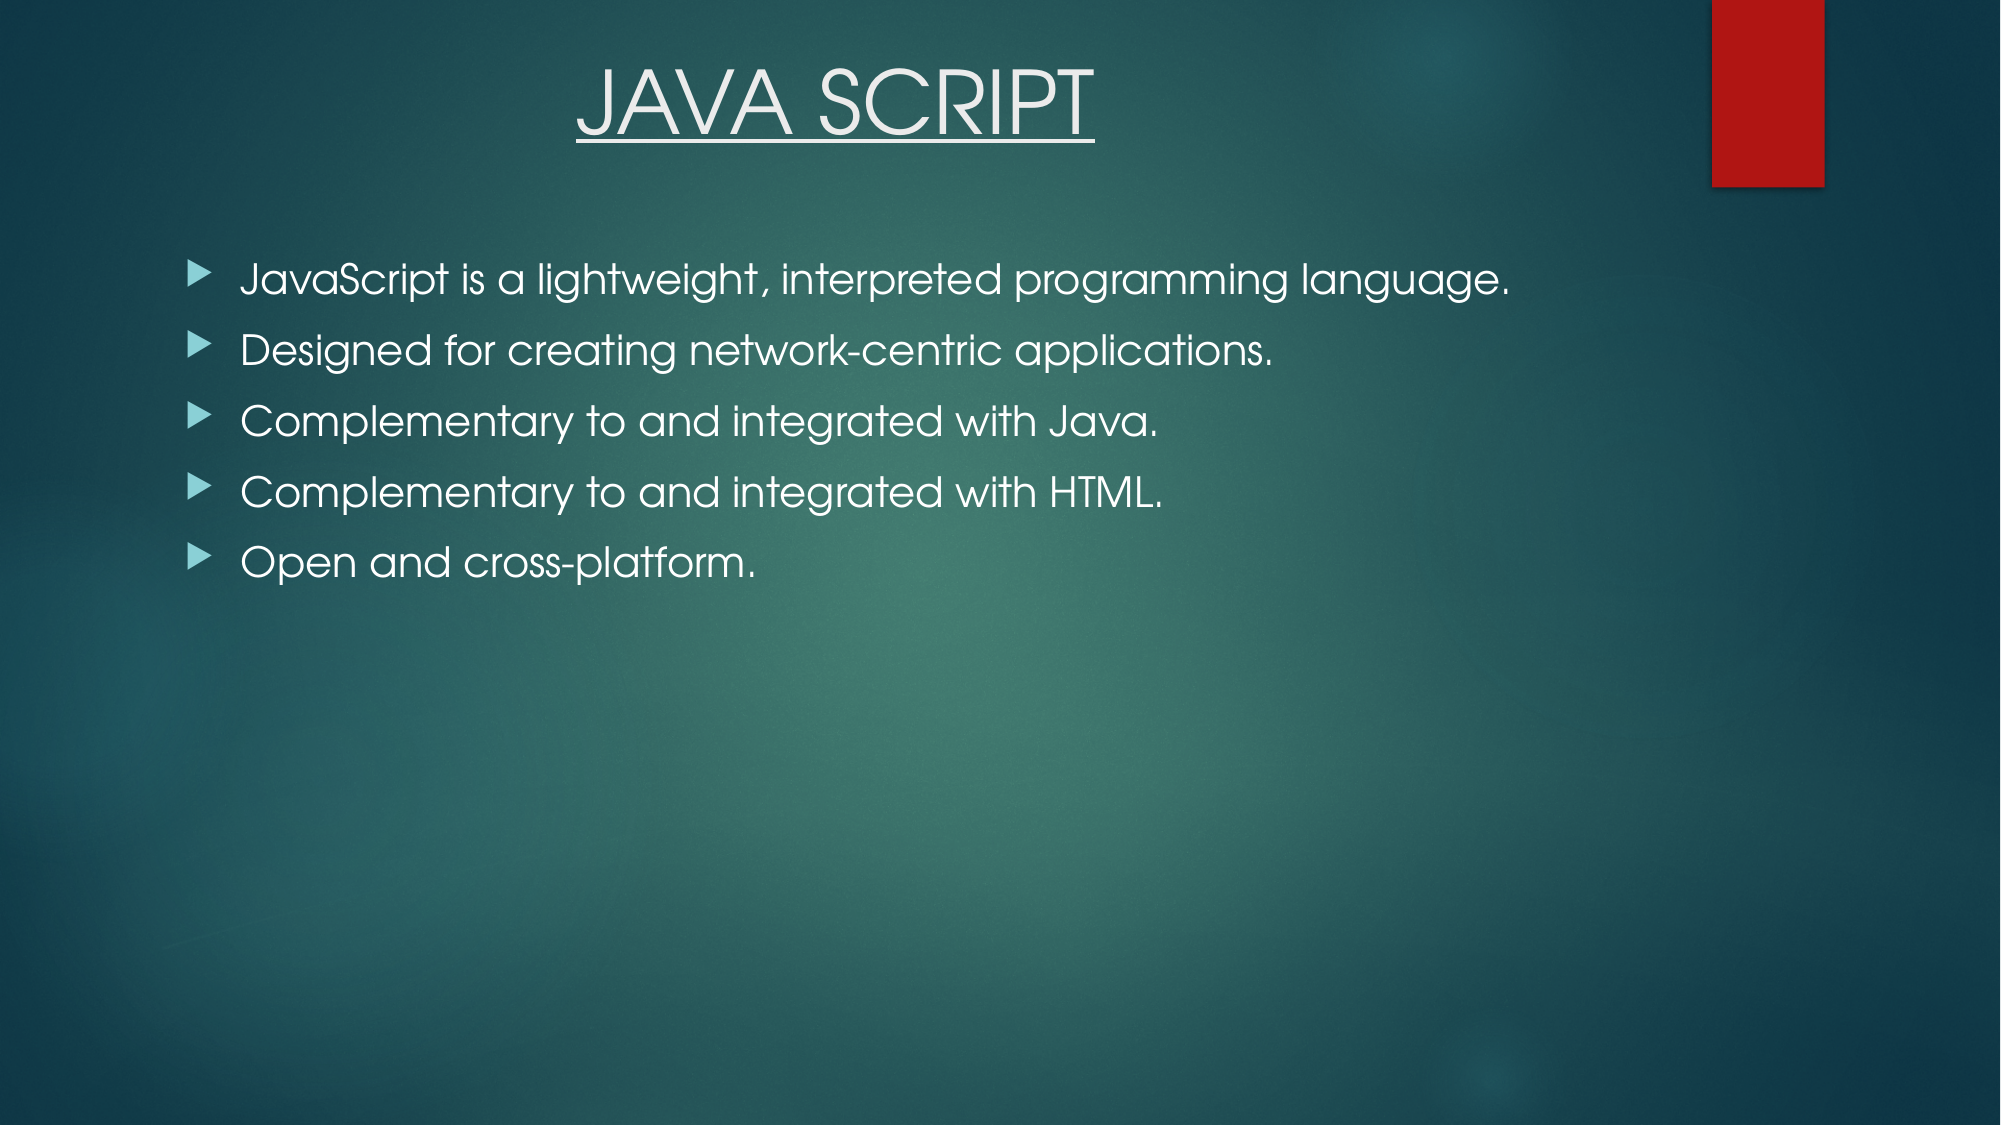

# JAVA SCRIPT
JavaScript is a lightweight, interpreted programming language.
Designed for creating network-centric applications.
Complementary to and integrated with Java.
Complementary to and integrated with HTML.
Open and cross-platform.